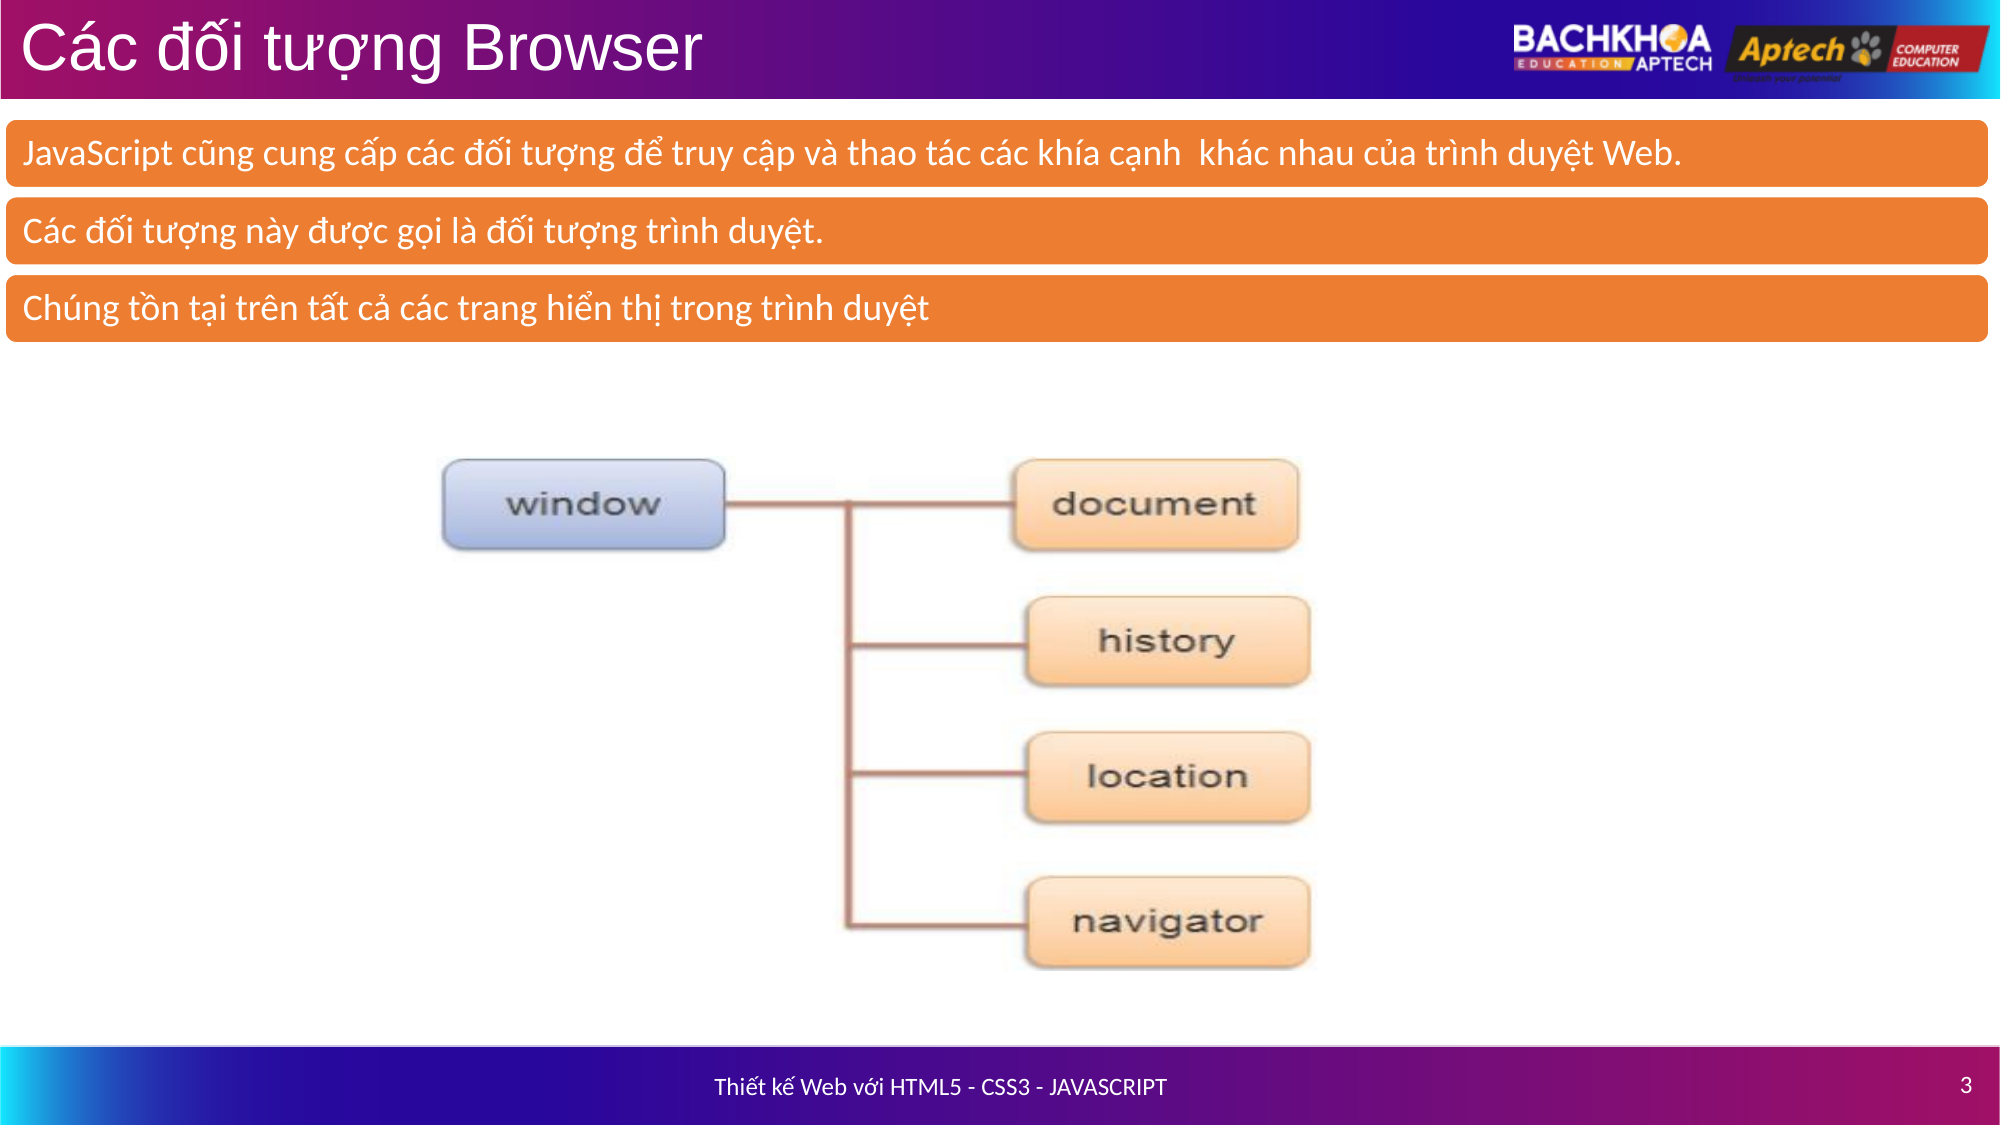

# Các đối tượng Browser
JavaScript cũng cung cấp các đối tượng để truy cập và thao tác các khía cạnh  khác nhau của trình duyệt Web.
Các đối tượng này được gọi là đối tượng trình duyệt.
Chúng tồn tại trên tất cả các trang hiển thị trong trình duyệt

3
Thiết kế Web với HTML5 - CSS3 - JAVASCRIPT